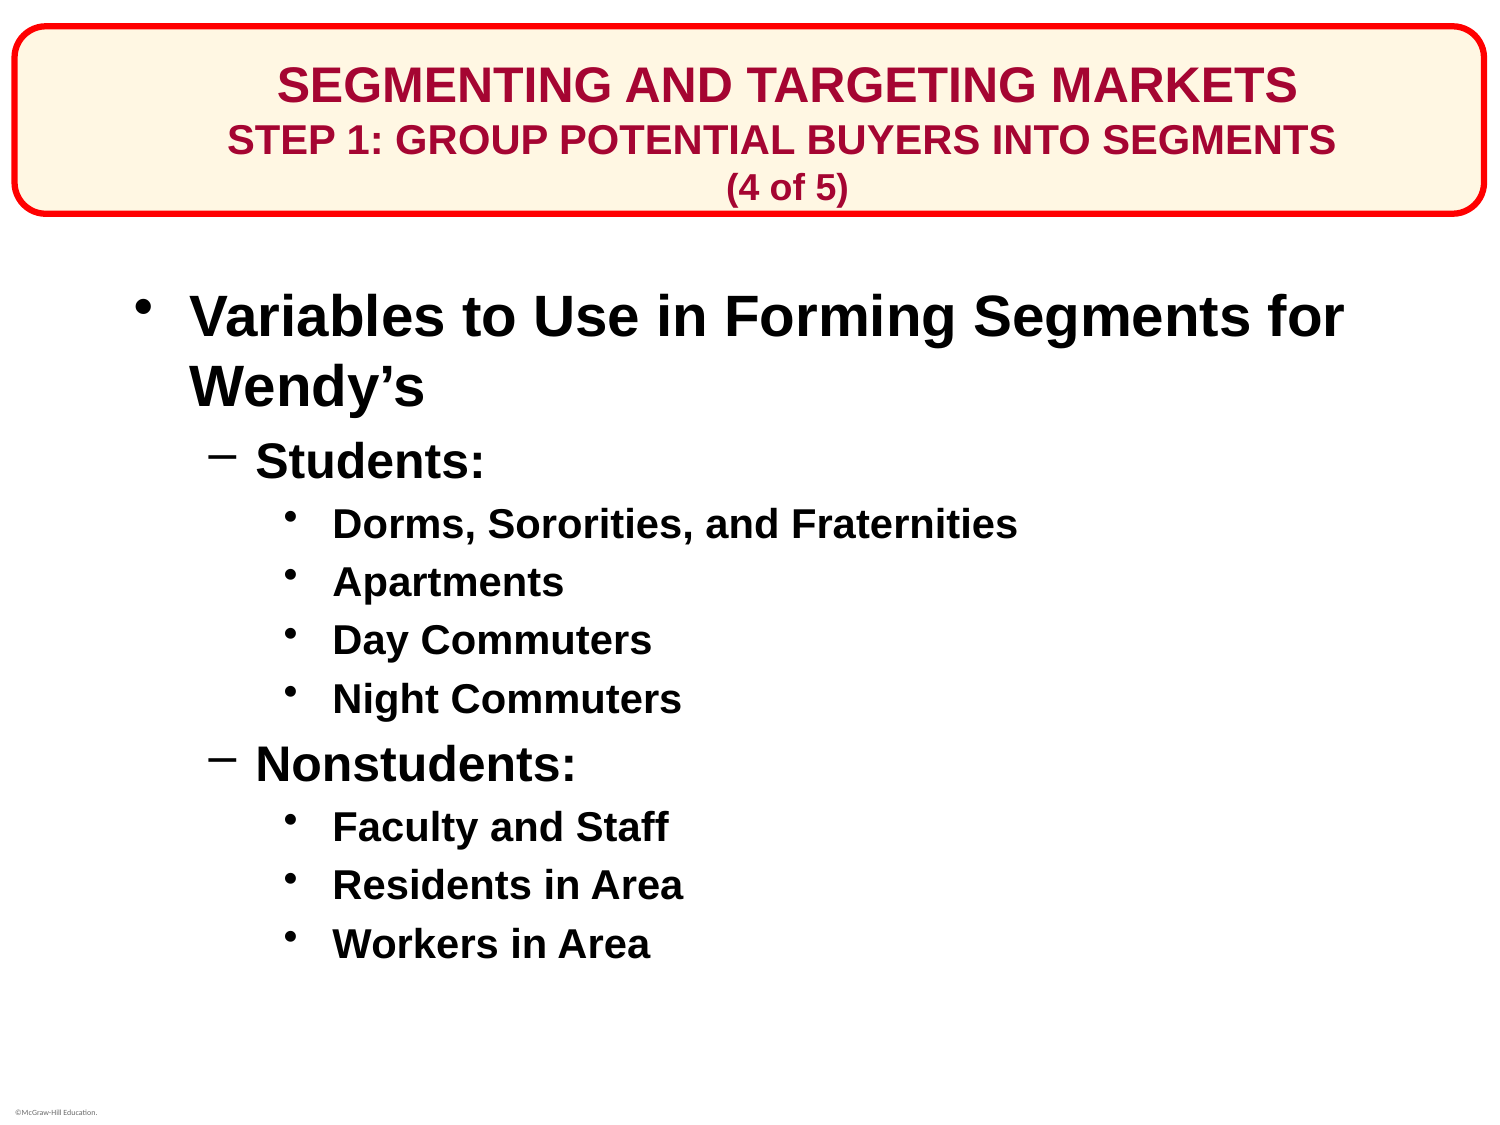

# SEGMENTING AND TARGETING MARKETS STEP 1: GROUP POTENTIAL BUYERS INTO SEGMENTS (4 of 5)
Variables to Use in Forming Segments for Wendy’s
Students:
 Dorms, Sororities, and Fraternities
 Apartments
 Day Commuters
 Night Commuters
Nonstudents:
 Faculty and Staff
 Residents in Area
 Workers in Area